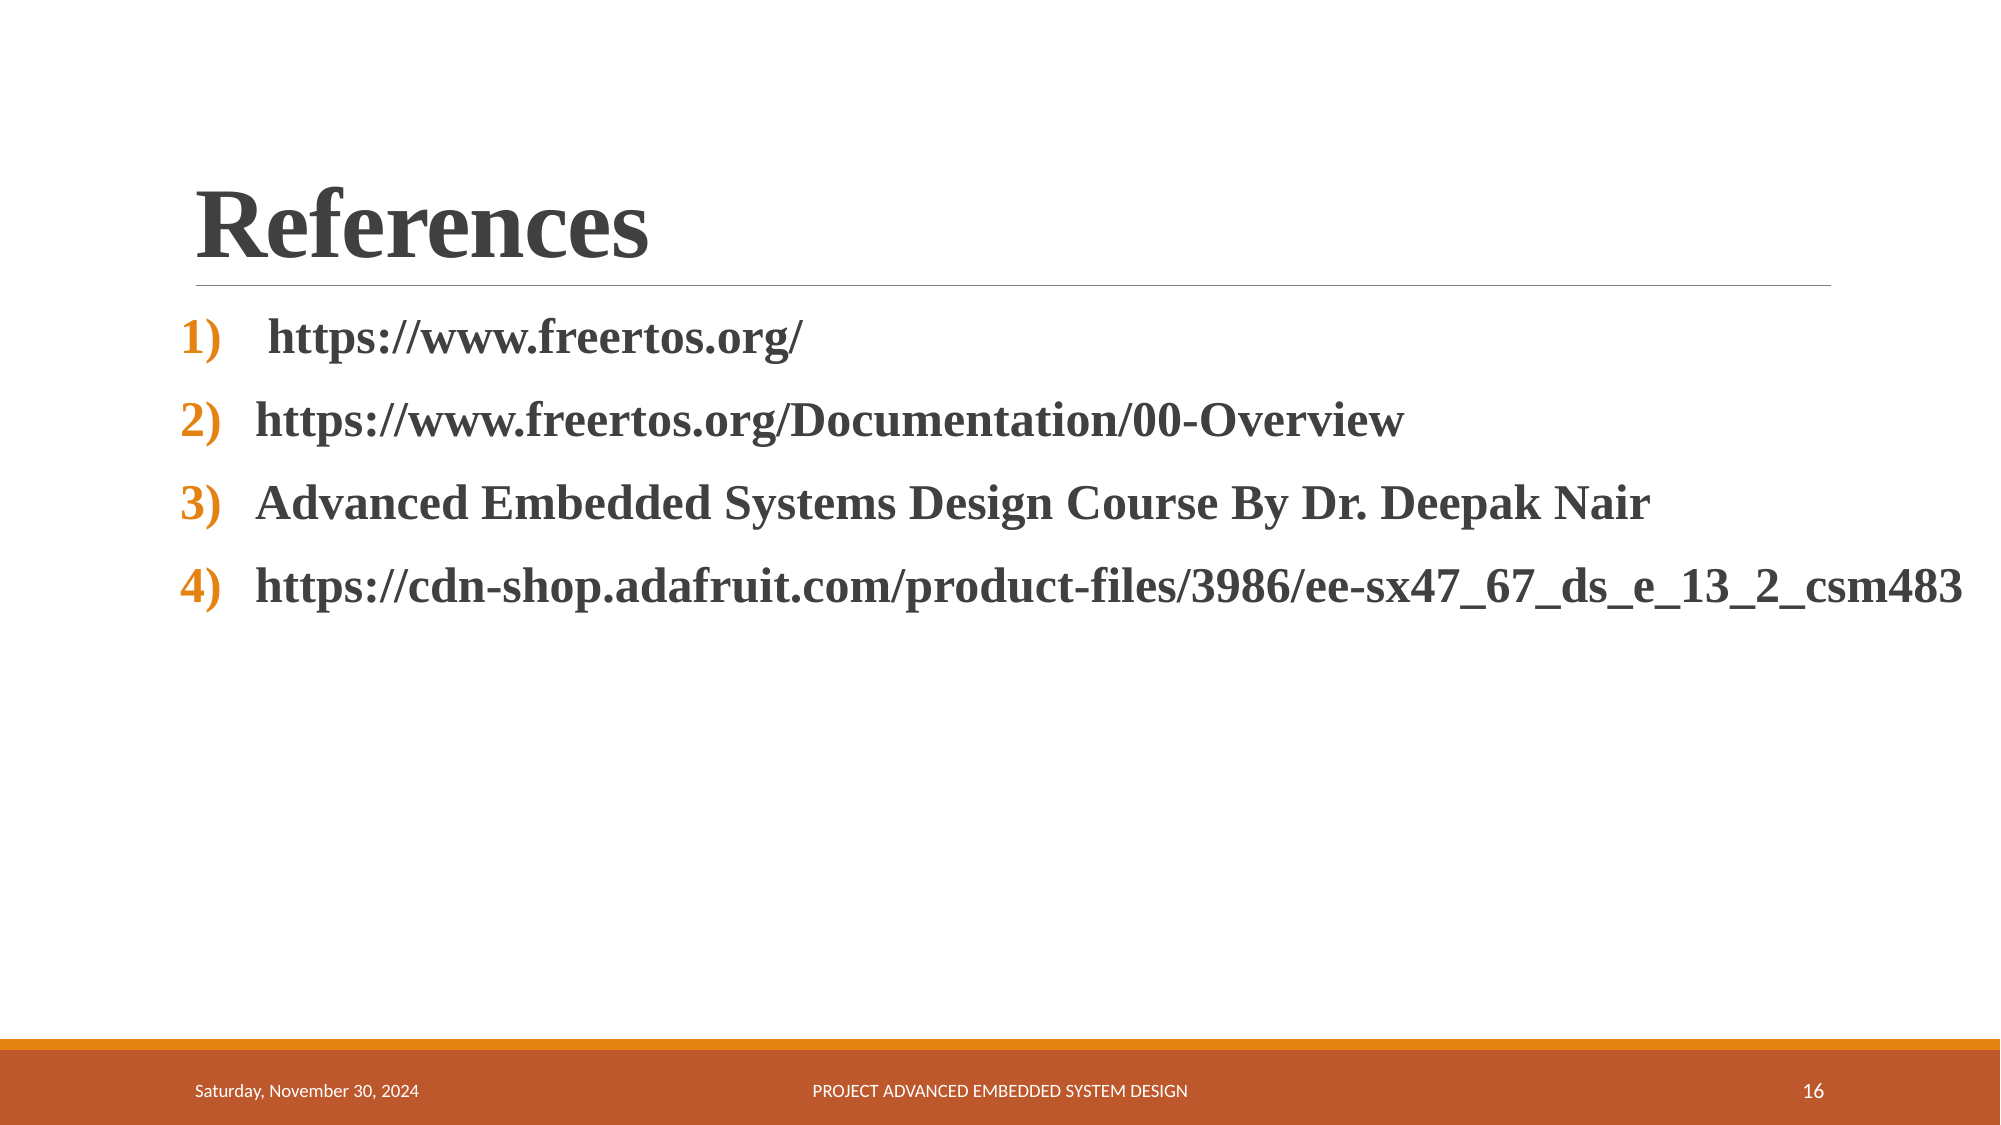

# References
 https://www.freertos.org/
https://www.freertos.org/Documentation/00-Overview
Advanced Embedded Systems Design Course By Dr. Deepak Nair
https://cdn-shop.adafruit.com/product-files/3986/ee-sx47_67_ds_e_13_2_csm483

Saturday, November 30, 2024
Project Advanced Embedded System Design
16